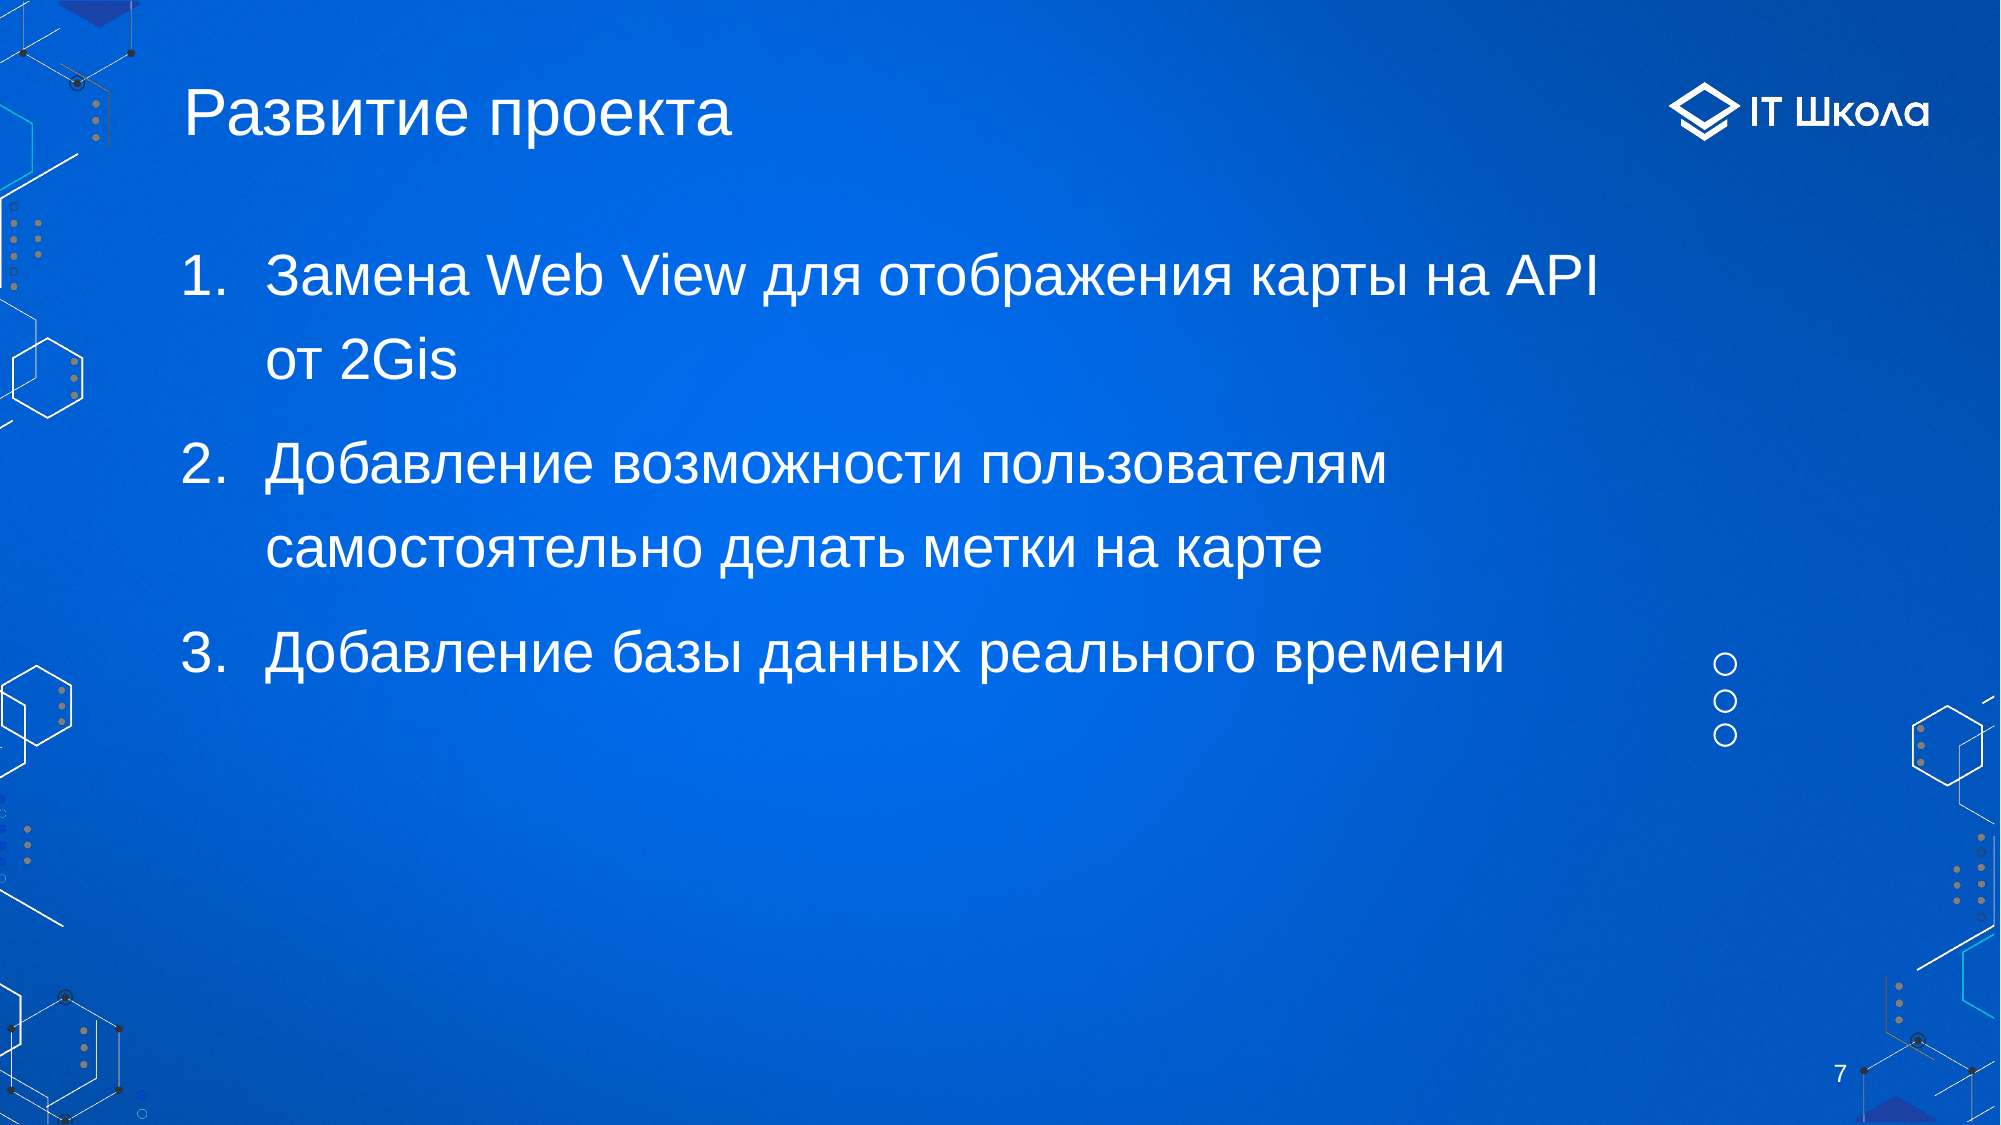

# Развитие проекта
Замена Web View для отображения карты на API от 2Gis
Добавление возможности пользователям самостоятельно делать метки на карте
Добавление базы данных реального времени

7